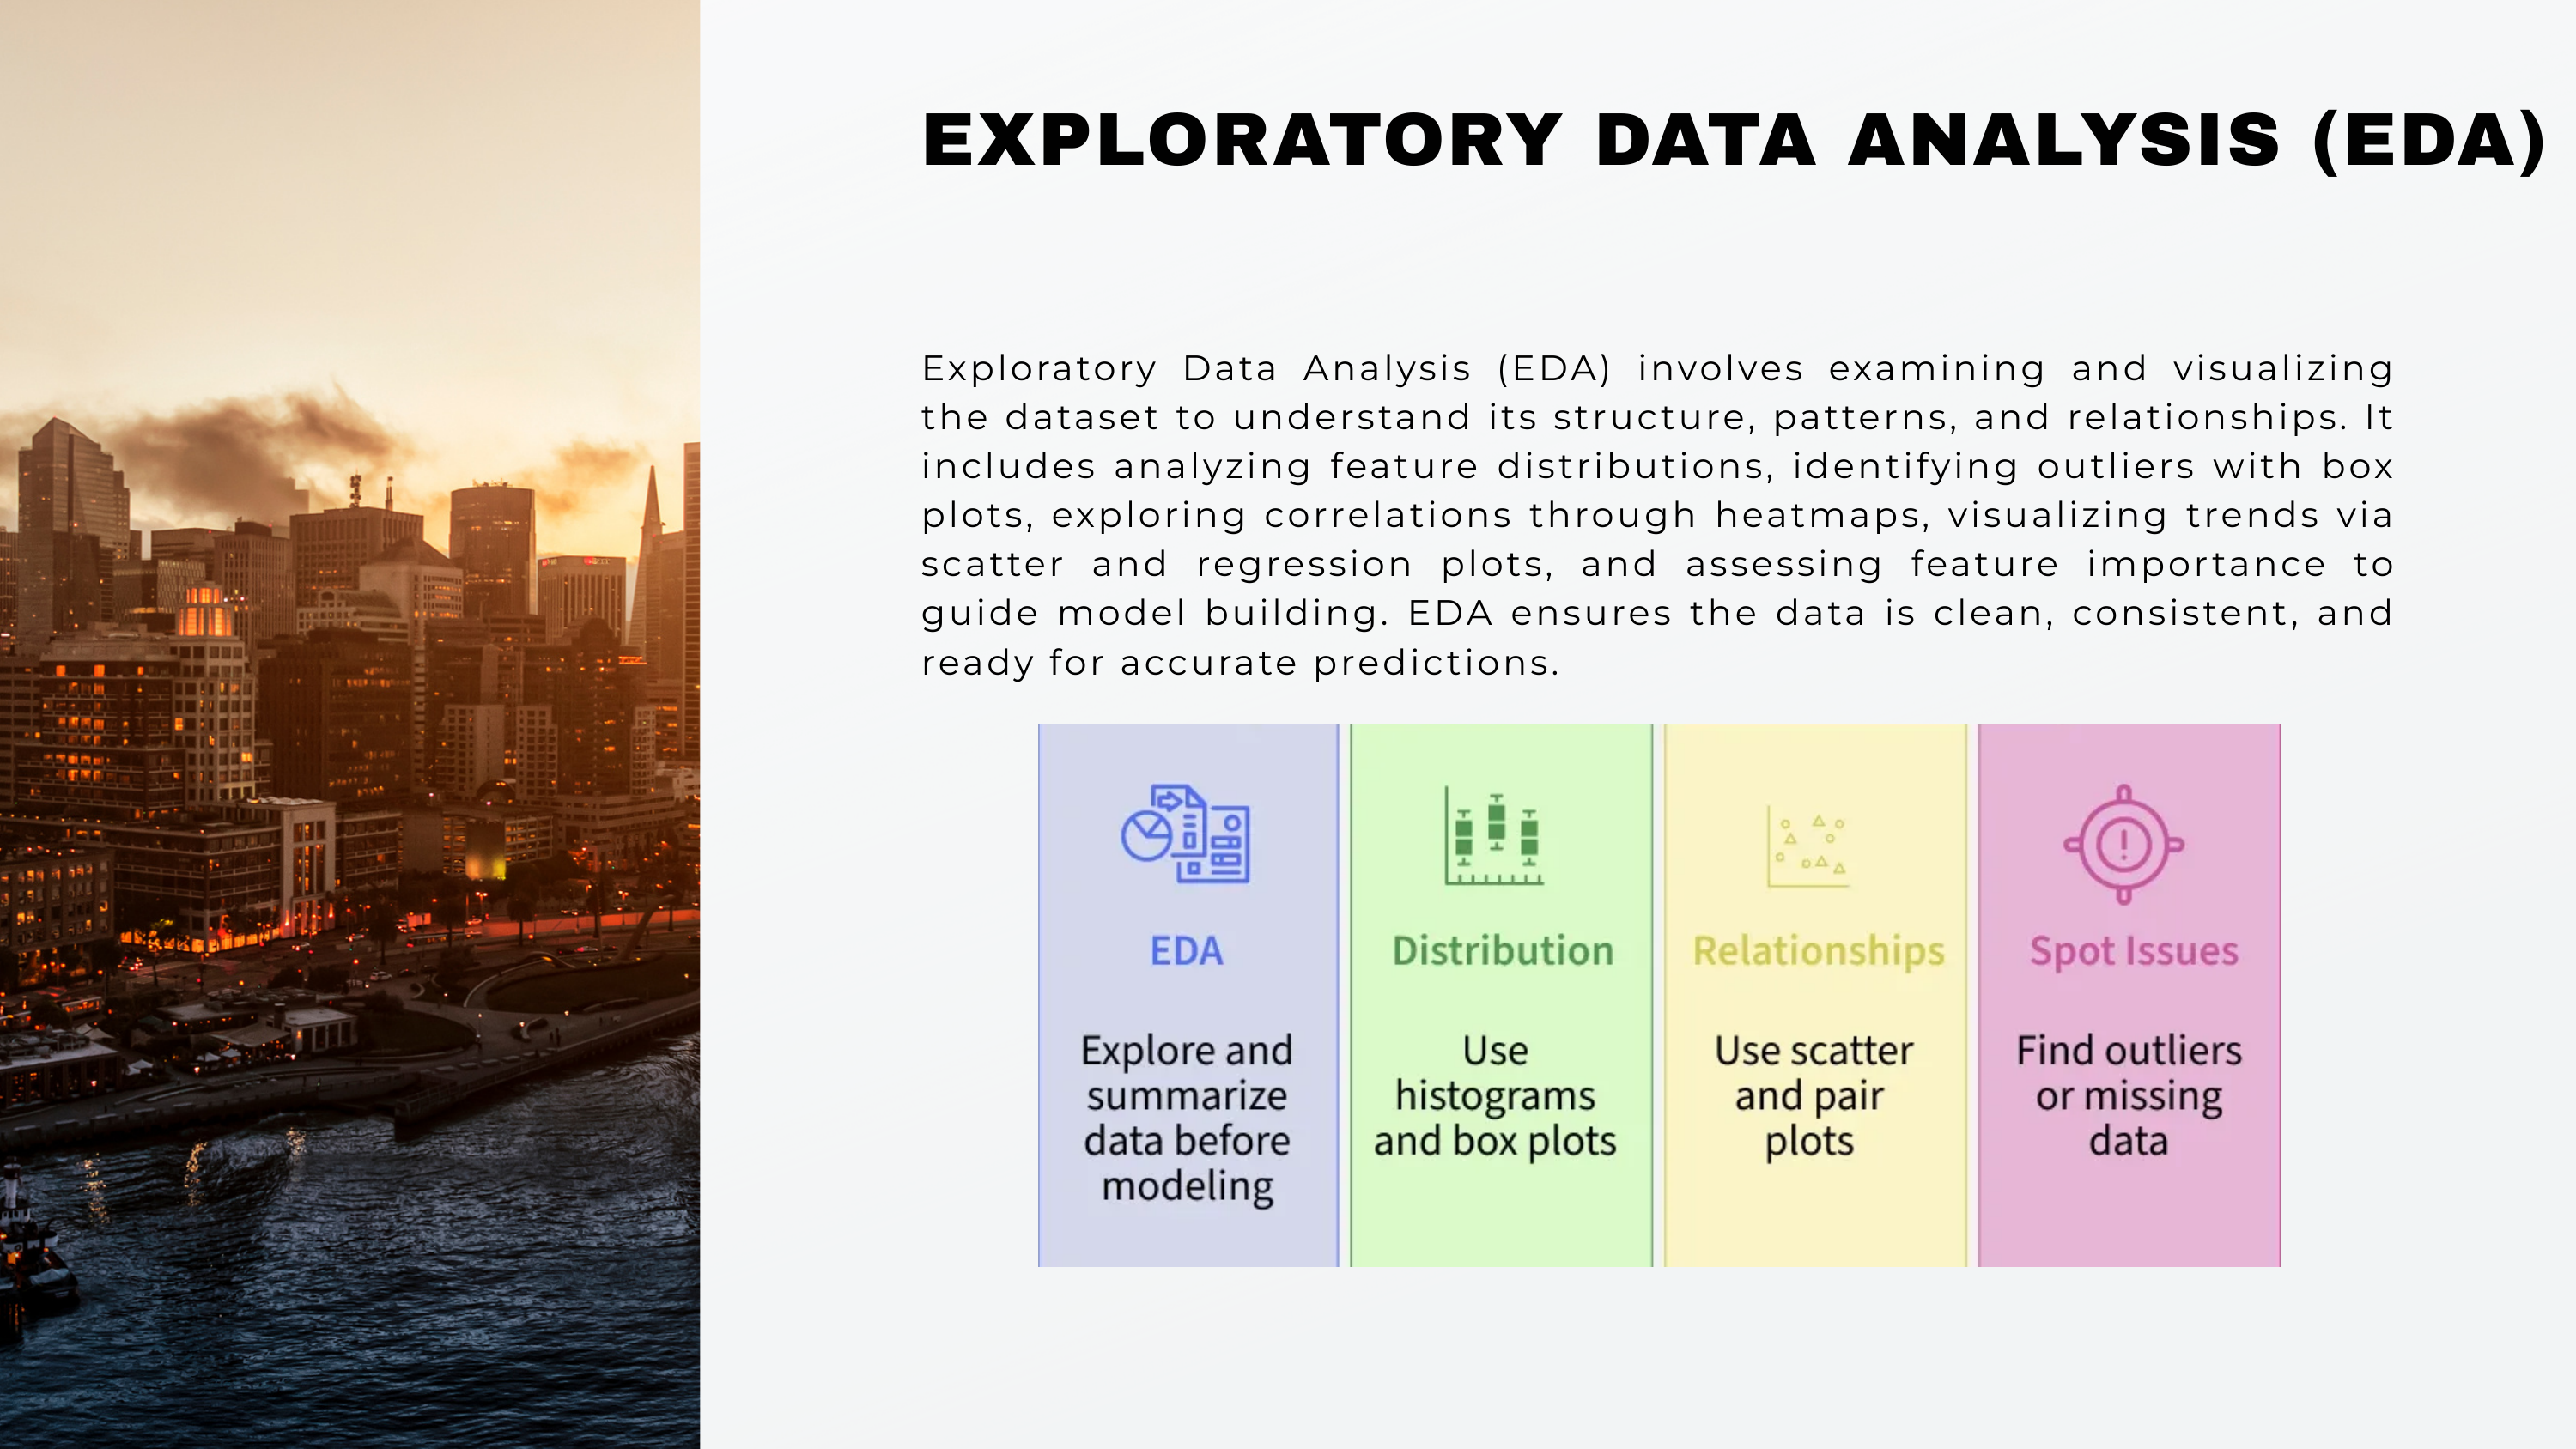

EXPLORATORY DATA ANALYSIS (EDA)

Exploratory Data Analysis (EDA) involves examining and visualizing the dataset to understand its structure, patterns, and relationships. It includes analyzing feature distributions, identifying outliers with box plots, exploring correlations through heatmaps, visualizing trends via scatter and regression plots, and assessing feature importance to guide model building. EDA ensures the data is clean, consistent, and ready for accurate predictions.